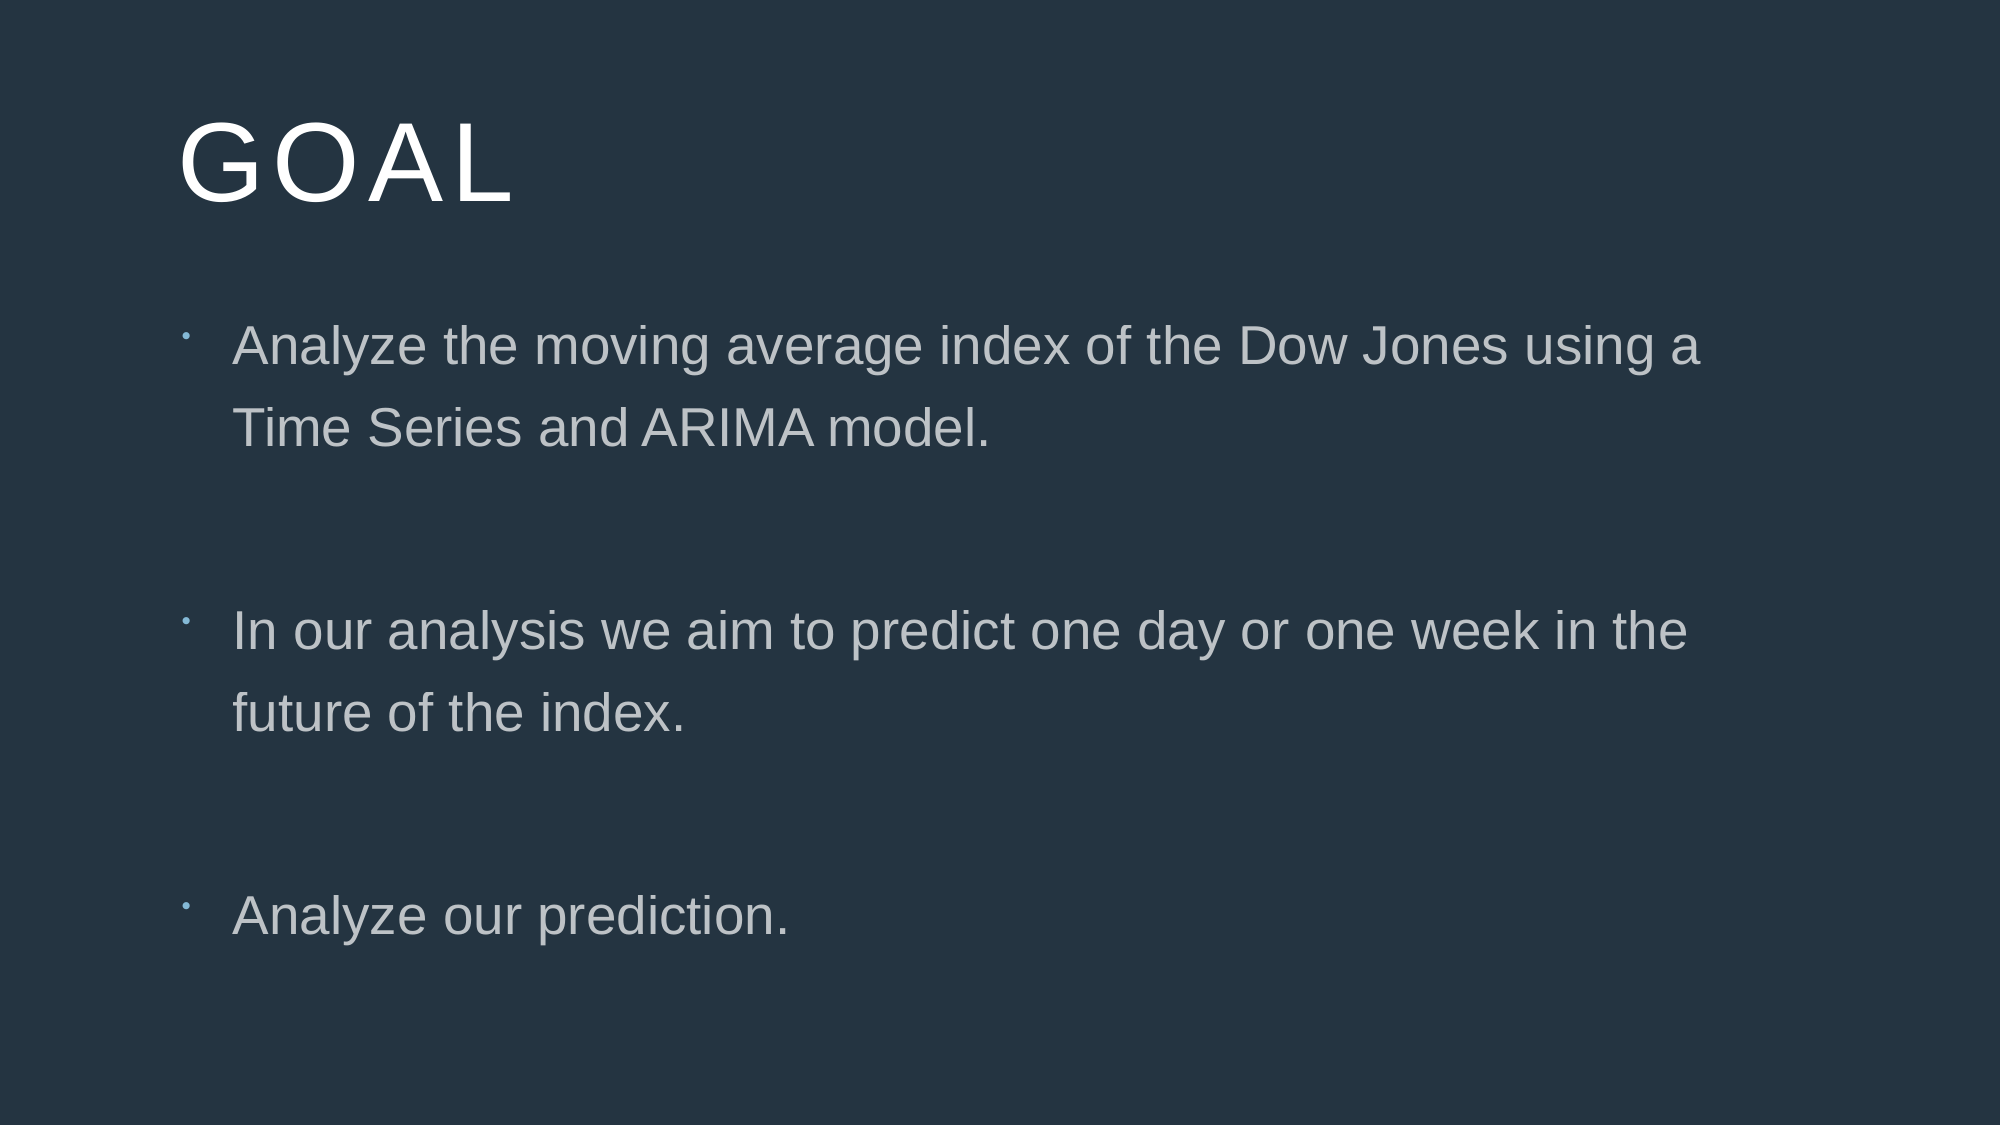

# Goal
Analyze the moving average index of the Dow Jones using a Time Series and ARIMA model.

In our analysis we aim to predict one day or one week in the future of the index.

Analyze our prediction.